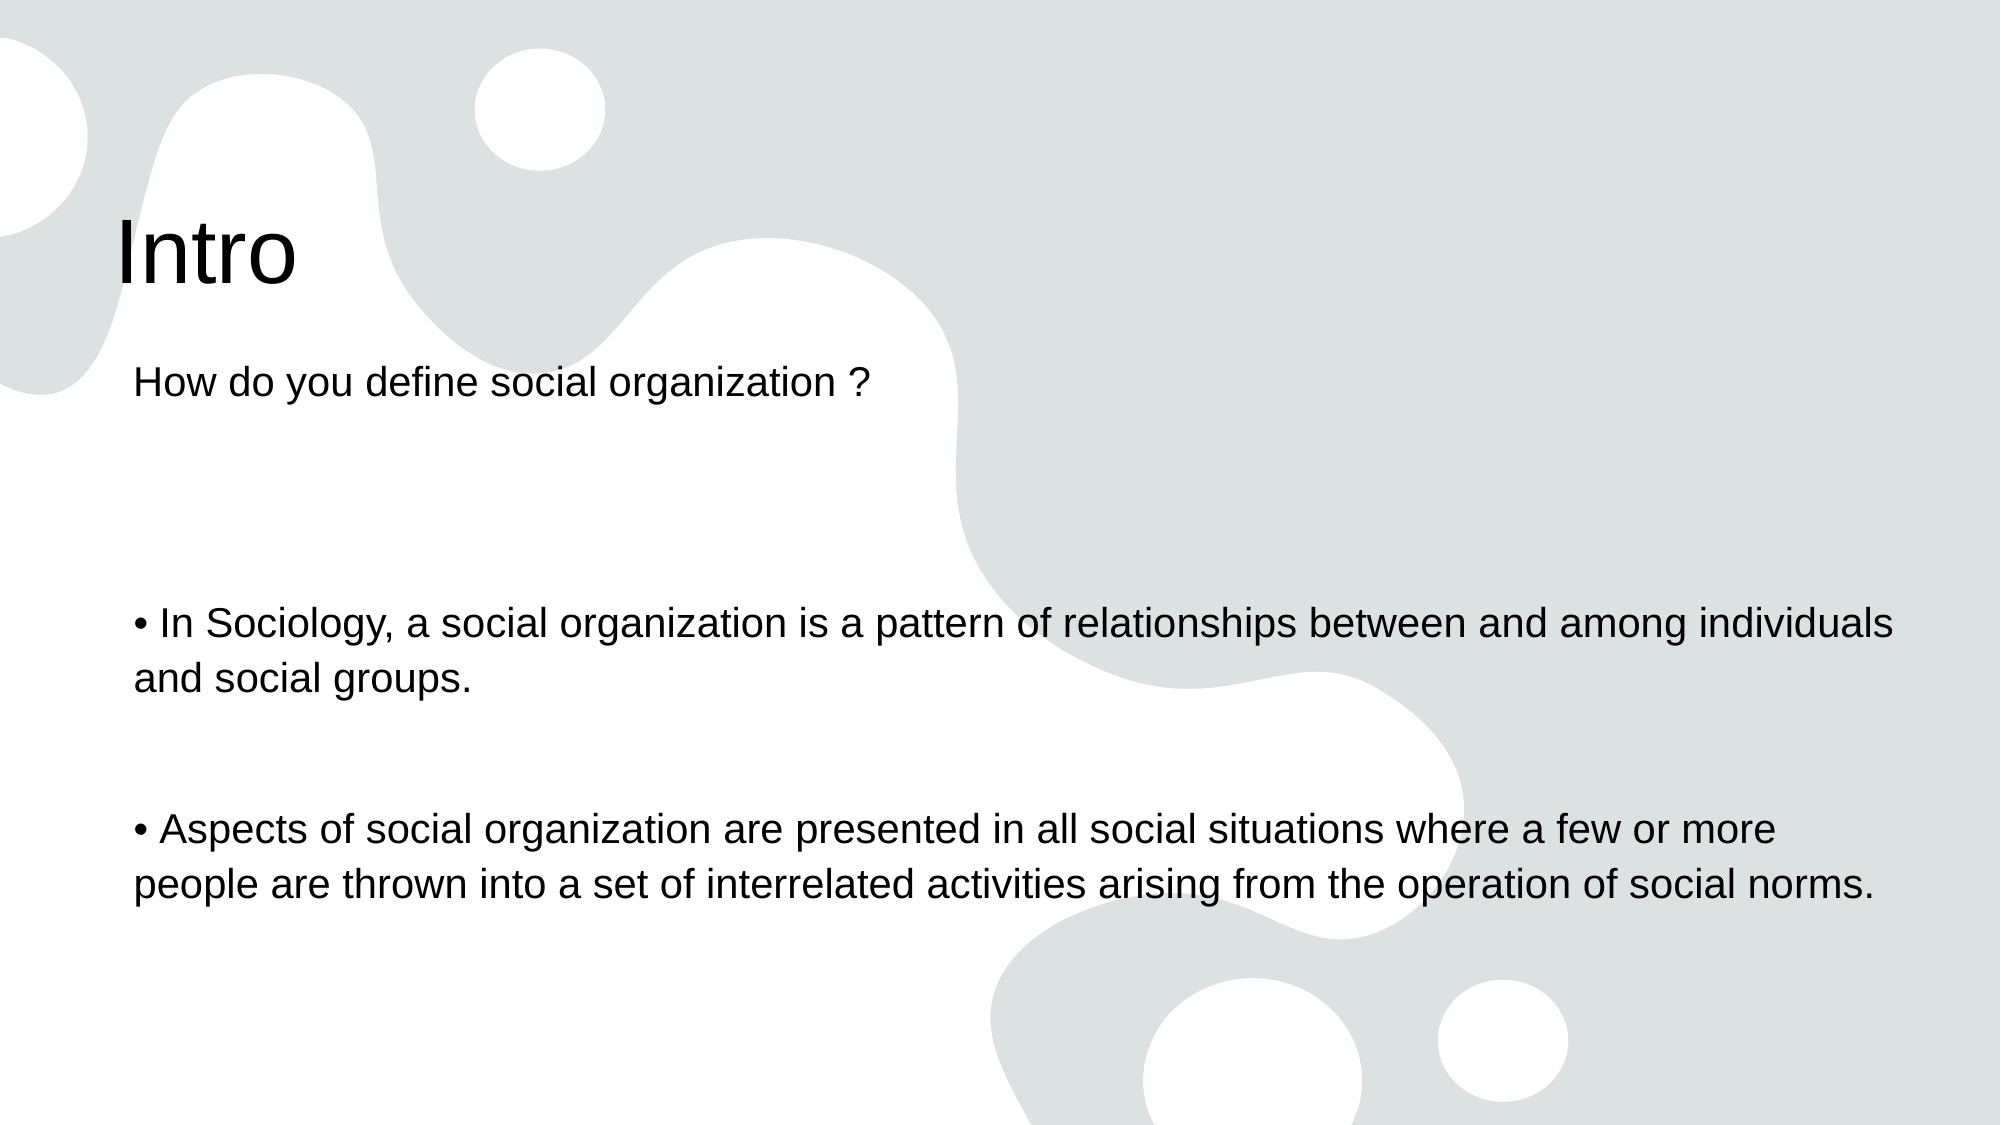

# Intro
How do you define social organization ?
• In Sociology, a social organization is a pattern of relationships between and among individuals and social groups.

• Aspects of social organization are presented in all social situations where a few or more people are thrown into a set of interrelated activities arising from the operation of social norms.